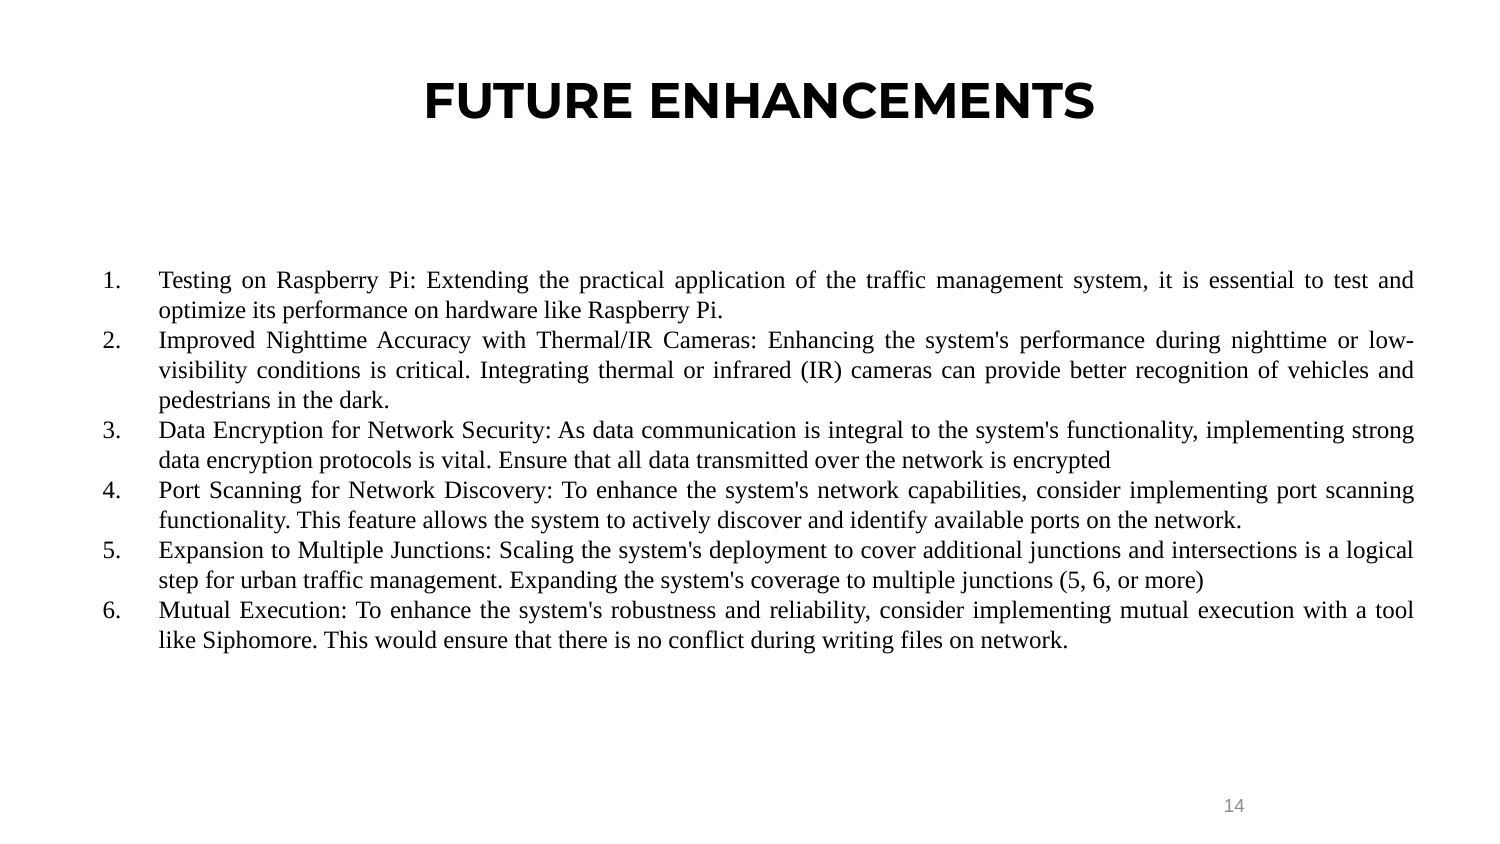

# FUTURE ENHANCEMENTS
Testing on Raspberry Pi: Extending the practical application of the traffic management system, it is essential to test and optimize its performance on hardware like Raspberry Pi.
Improved Nighttime Accuracy with Thermal/IR Cameras: Enhancing the system's performance during nighttime or low-visibility conditions is critical. Integrating thermal or infrared (IR) cameras can provide better recognition of vehicles and pedestrians in the dark.
Data Encryption for Network Security: As data communication is integral to the system's functionality, implementing strong data encryption protocols is vital. Ensure that all data transmitted over the network is encrypted
Port Scanning for Network Discovery: To enhance the system's network capabilities, consider implementing port scanning functionality. This feature allows the system to actively discover and identify available ports on the network.
Expansion to Multiple Junctions: Scaling the system's deployment to cover additional junctions and intersections is a logical step for urban traffic management. Expanding the system's coverage to multiple junctions (5, 6, or more)
Mutual Execution: To enhance the system's robustness and reliability, consider implementing mutual execution with a tool like Siphomore. This would ensure that there is no conflict during writing files on network.

14